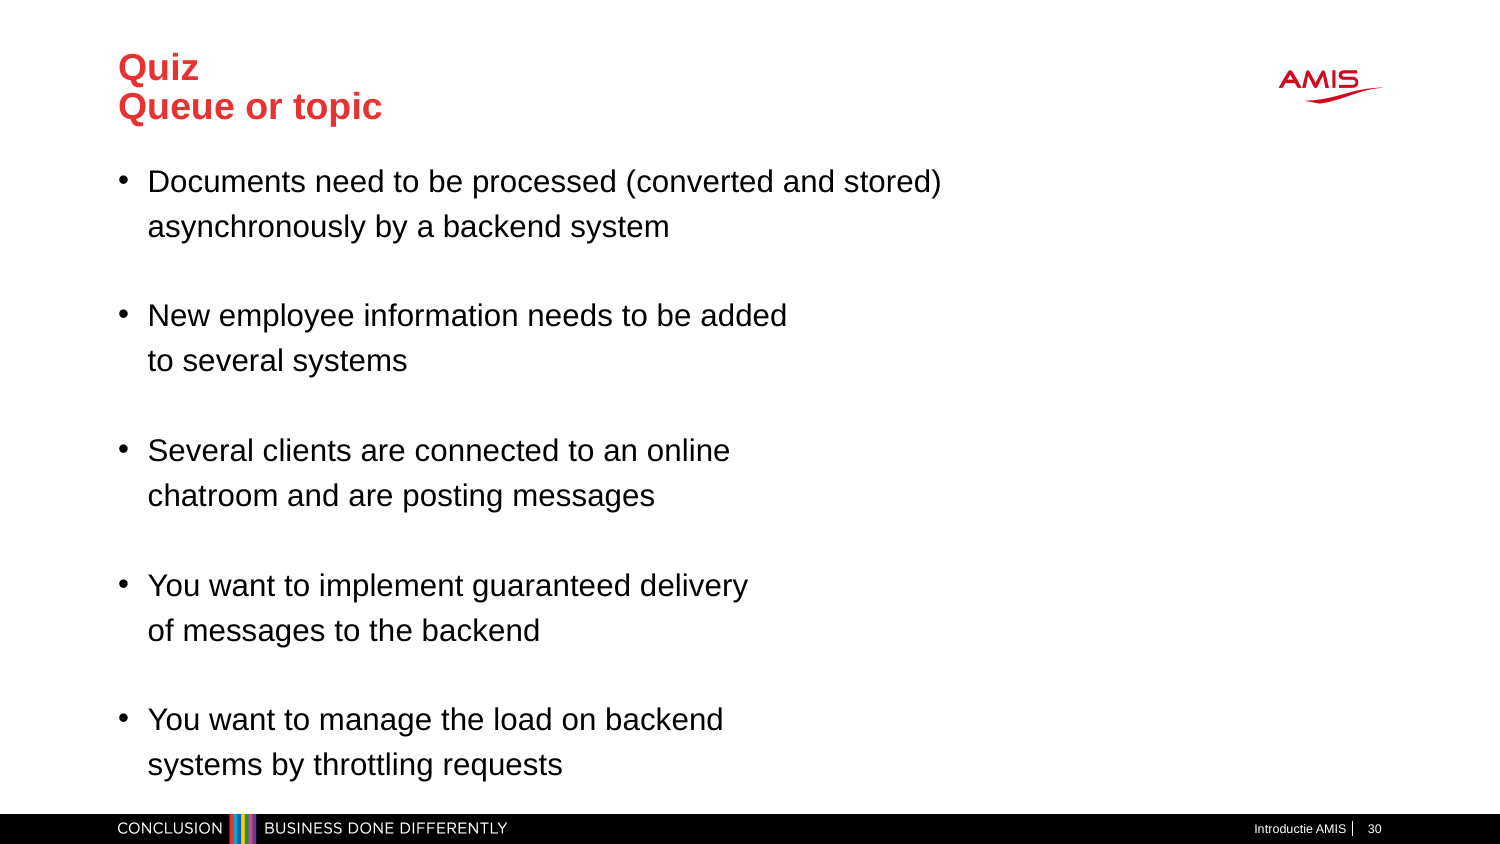

# Quiz Queue or topic
Documents need to be processed (converted and stored)
asynchronously by a backend system

New employee information needs to be added
to several systems

Several clients are connected to an online
chatroom and are posting messages

You want to implement guaranteed delivery
of messages to the backend

You want to manage the load on backend
systems by throttling requests

Introductie AMIS
30